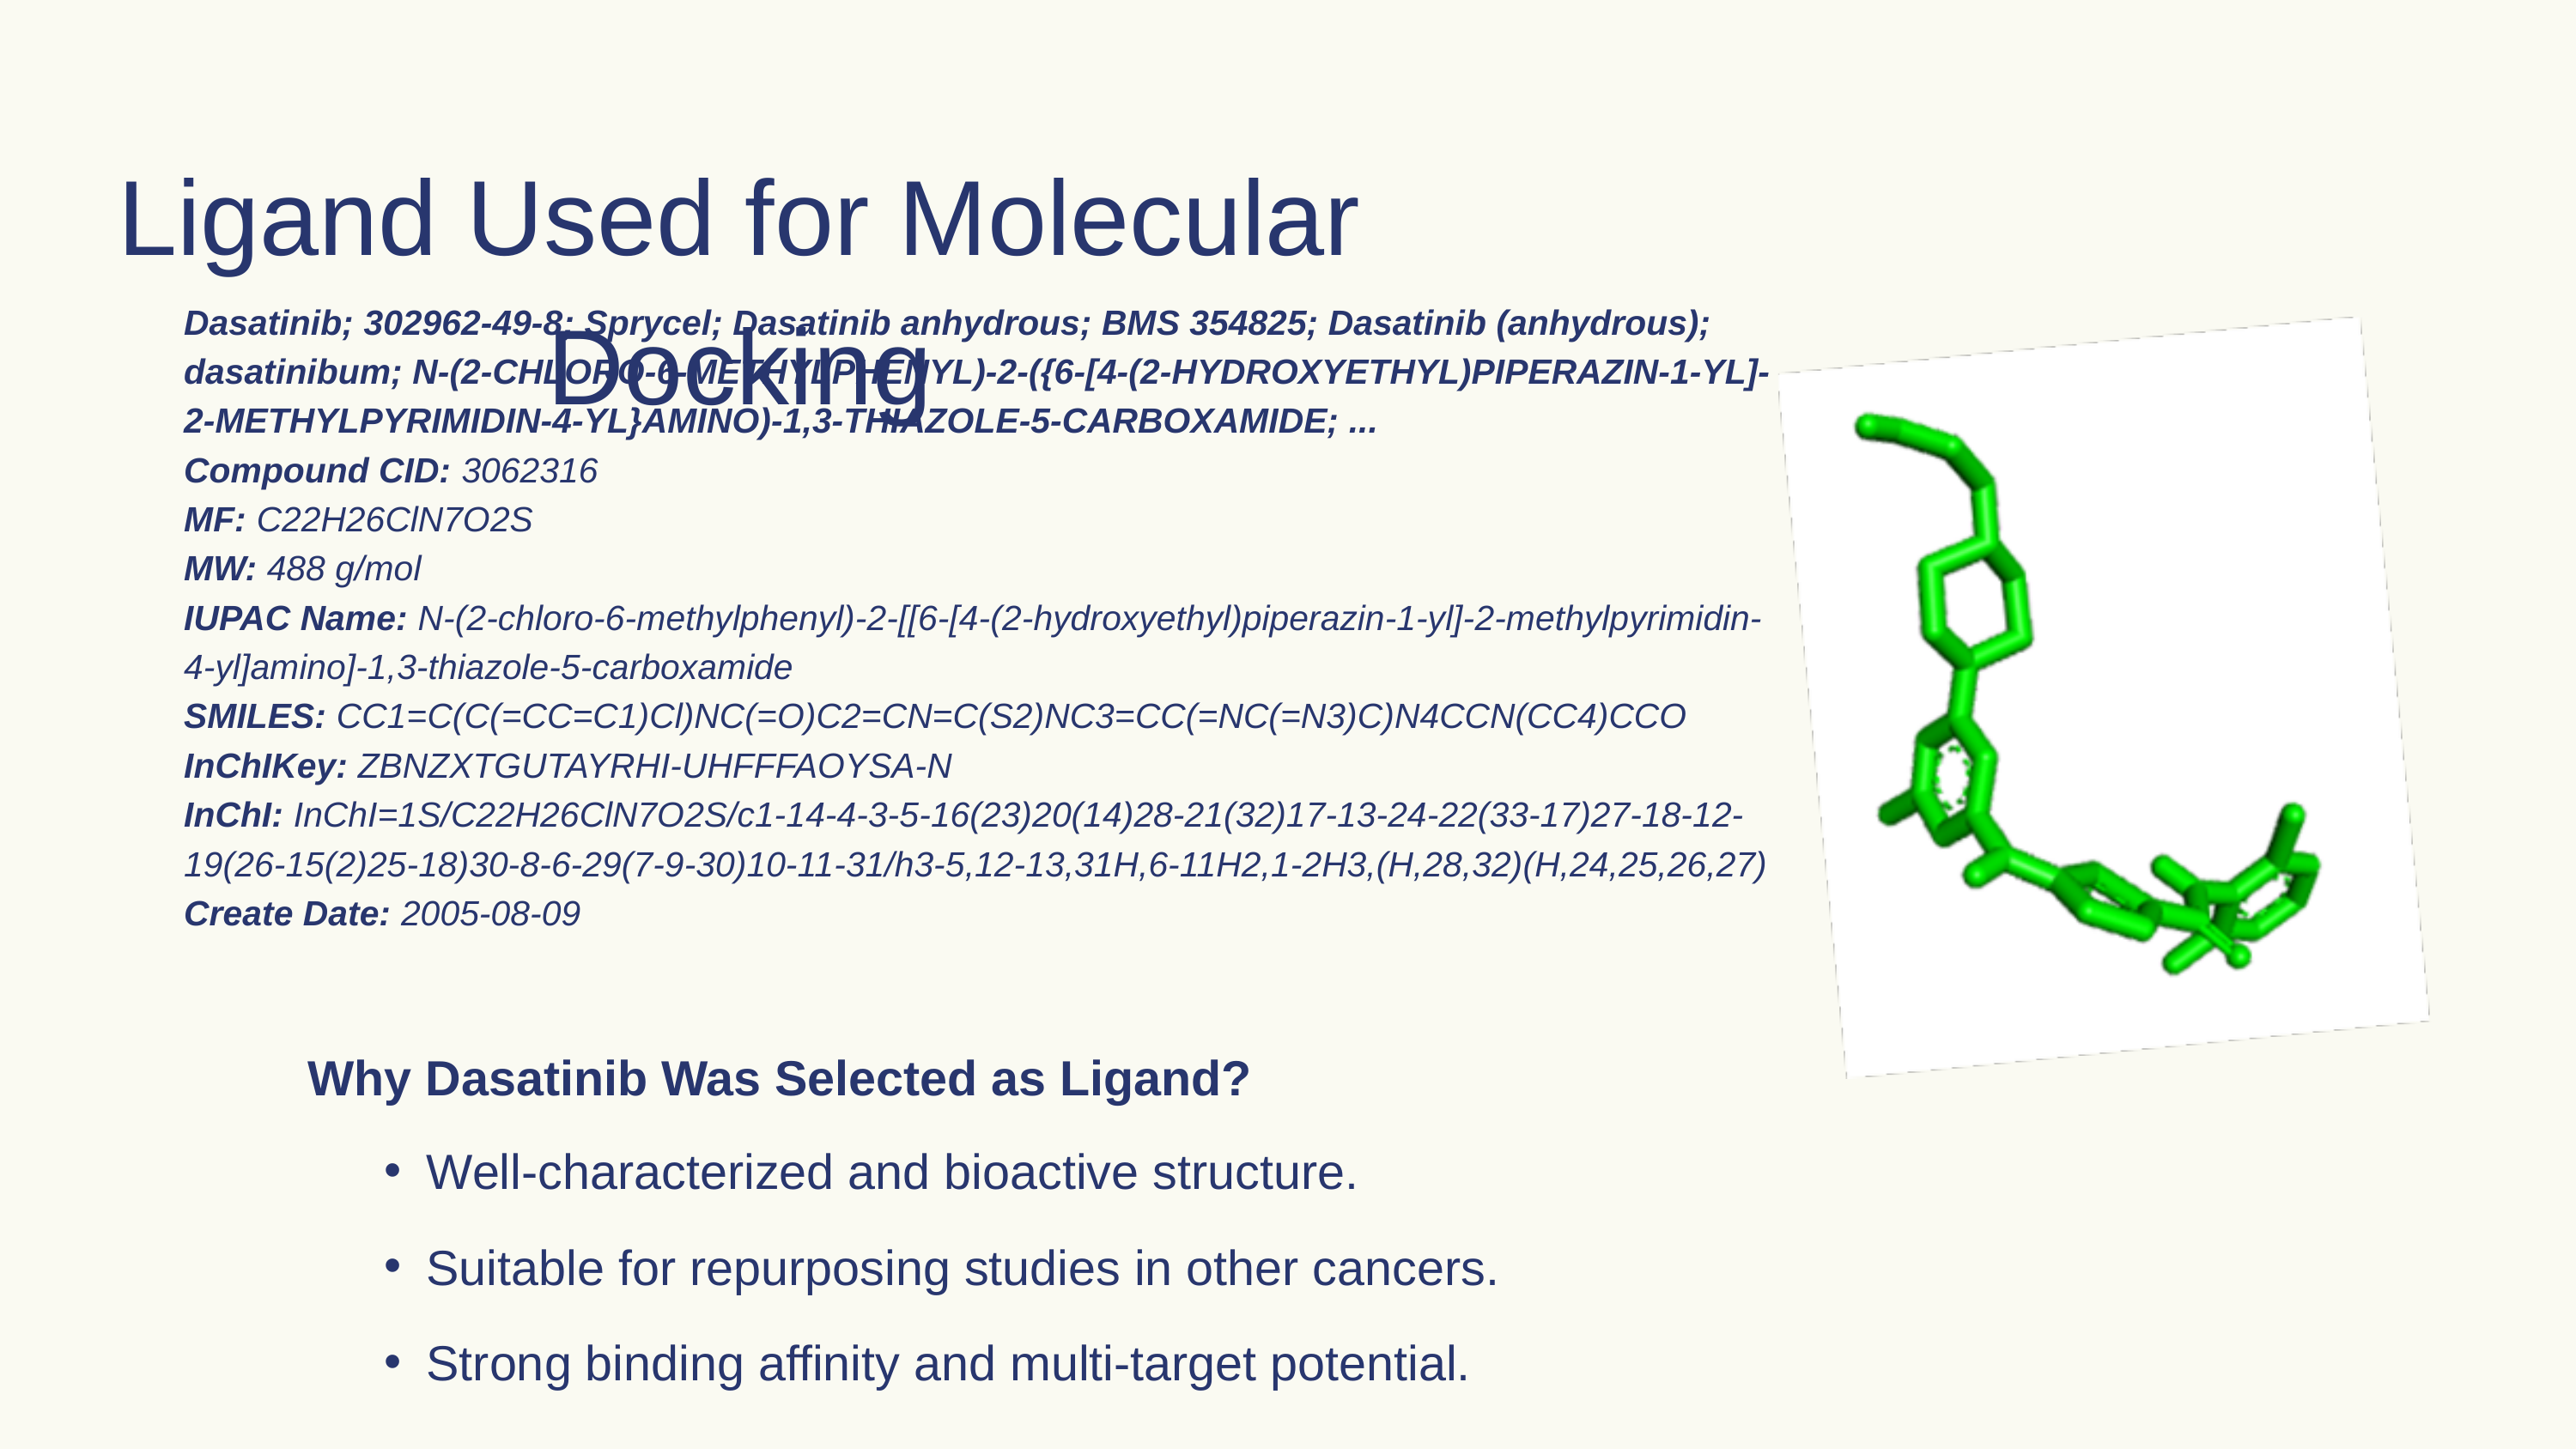

Ligand Used for Molecular Docking
Dasatinib; 302962-49-8; Sprycel; Dasatinib anhydrous; BMS 354825; Dasatinib (anhydrous); dasatinibum; N-(2-CHLORO-6-METHYLPHENYL)-2-({6-[4-(2-HYDROXYETHYL)PIPERAZIN-1-YL]-2-METHYLPYRIMIDIN-4-YL}AMINO)-1,3-THIAZOLE-5-CARBOXAMIDE; ...
Compound CID: 3062316
MF: C22H26ClN7O2S
MW: 488 g/mol
IUPAC Name: N-(2-chloro-6-methylphenyl)-2-[[6-[4-(2-hydroxyethyl)piperazin-1-yl]-2-methylpyrimidin-4-yl]amino]-1,3-thiazole-5-carboxamide
SMILES: CC1=C(C(=CC=C1)Cl)NC(=O)C2=CN=C(S2)NC3=CC(=NC(=N3)C)N4CCN(CC4)CCO
InChIKey: ZBNZXTGUTAYRHI-UHFFFAOYSA-N
InChI: InChI=1S/C22H26ClN7O2S/c1-14-4-3-5-16(23)20(14)28-21(32)17-13-24-22(33-17)27-18-12-19(26-15(2)25-18)30-8-6-29(7-9-30)10-11-31/h3-5,12-13,31H,6-11H2,1-2H3,(H,28,32)(H,24,25,26,27)
Create Date: 2005-08-09

Why Dasatinib Was Selected as Ligand?
Well-characterized and bioactive structure.
Suitable for repurposing studies in other cancers.
Strong binding affinity and multi-target potential.